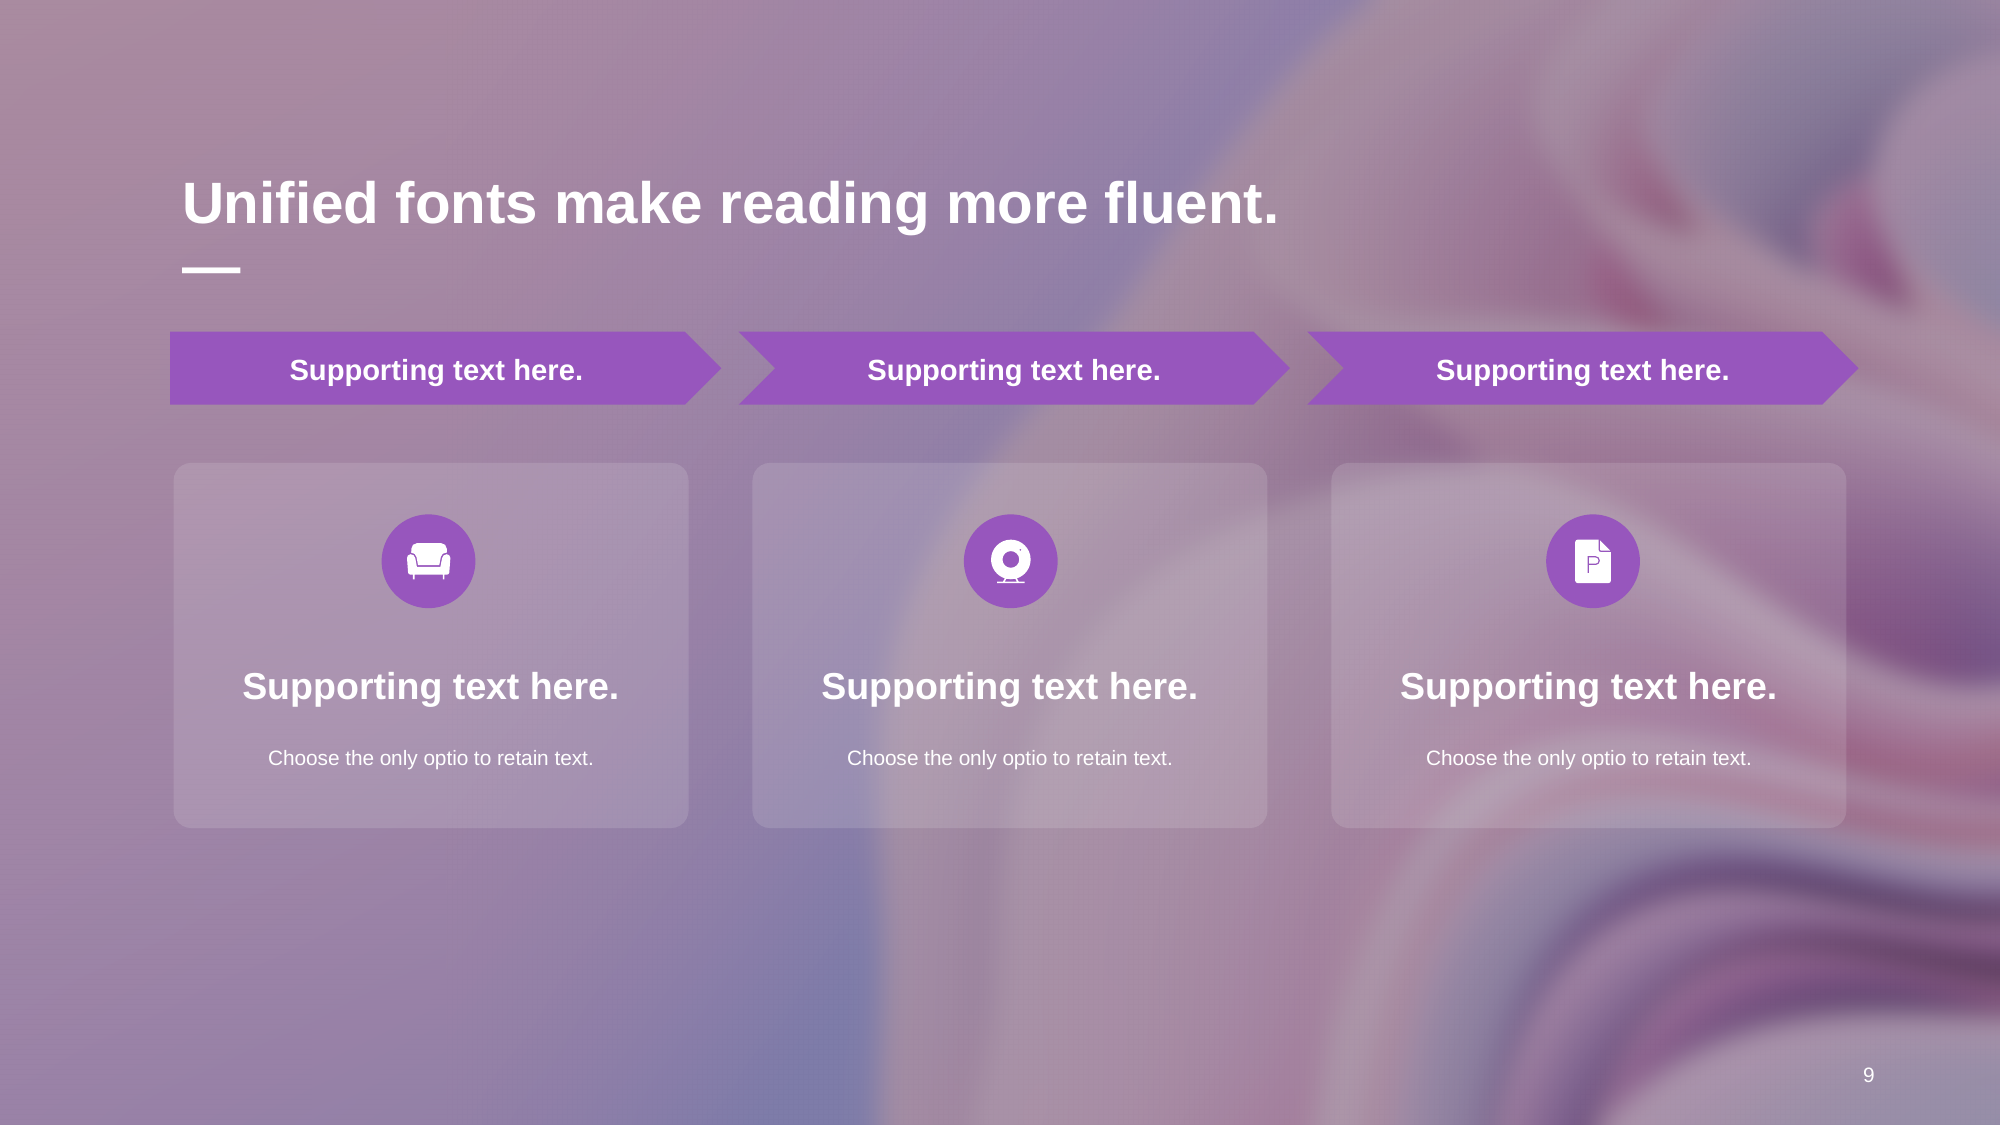

# Unified fonts make reading more fluent. —
Supporting text here.
Supporting text here.
Supporting text here.

Supporting text here.
Supporting text here.
Supporting text here.
Choose the only optio to retain text.
Choose the only optio to retain text.
Choose the only optio to retain text.
9